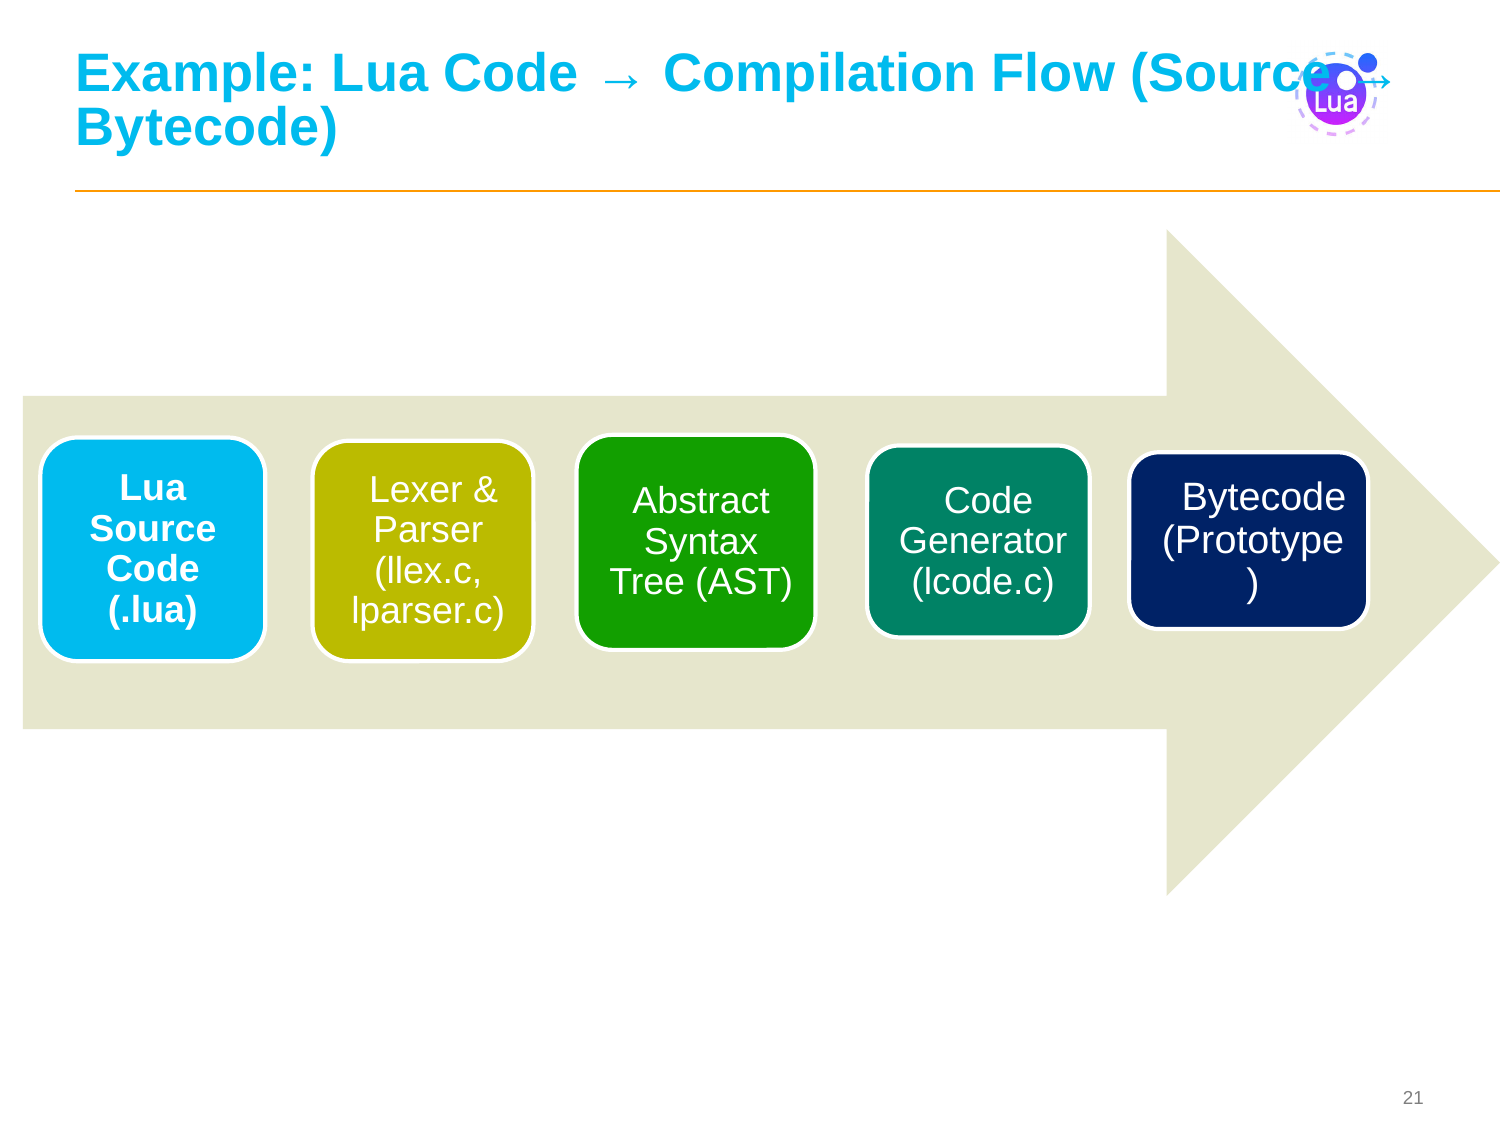

# Example: Lua Code → Compilation Flow (Source → Bytecode)
 Lexer & Parser (llex.c, lparser.c)
Abstract Syntax Tree (AST)
 Code Generator (lcode.c)
  Bytecode (Prototype)

Lua Source Code (.lua)